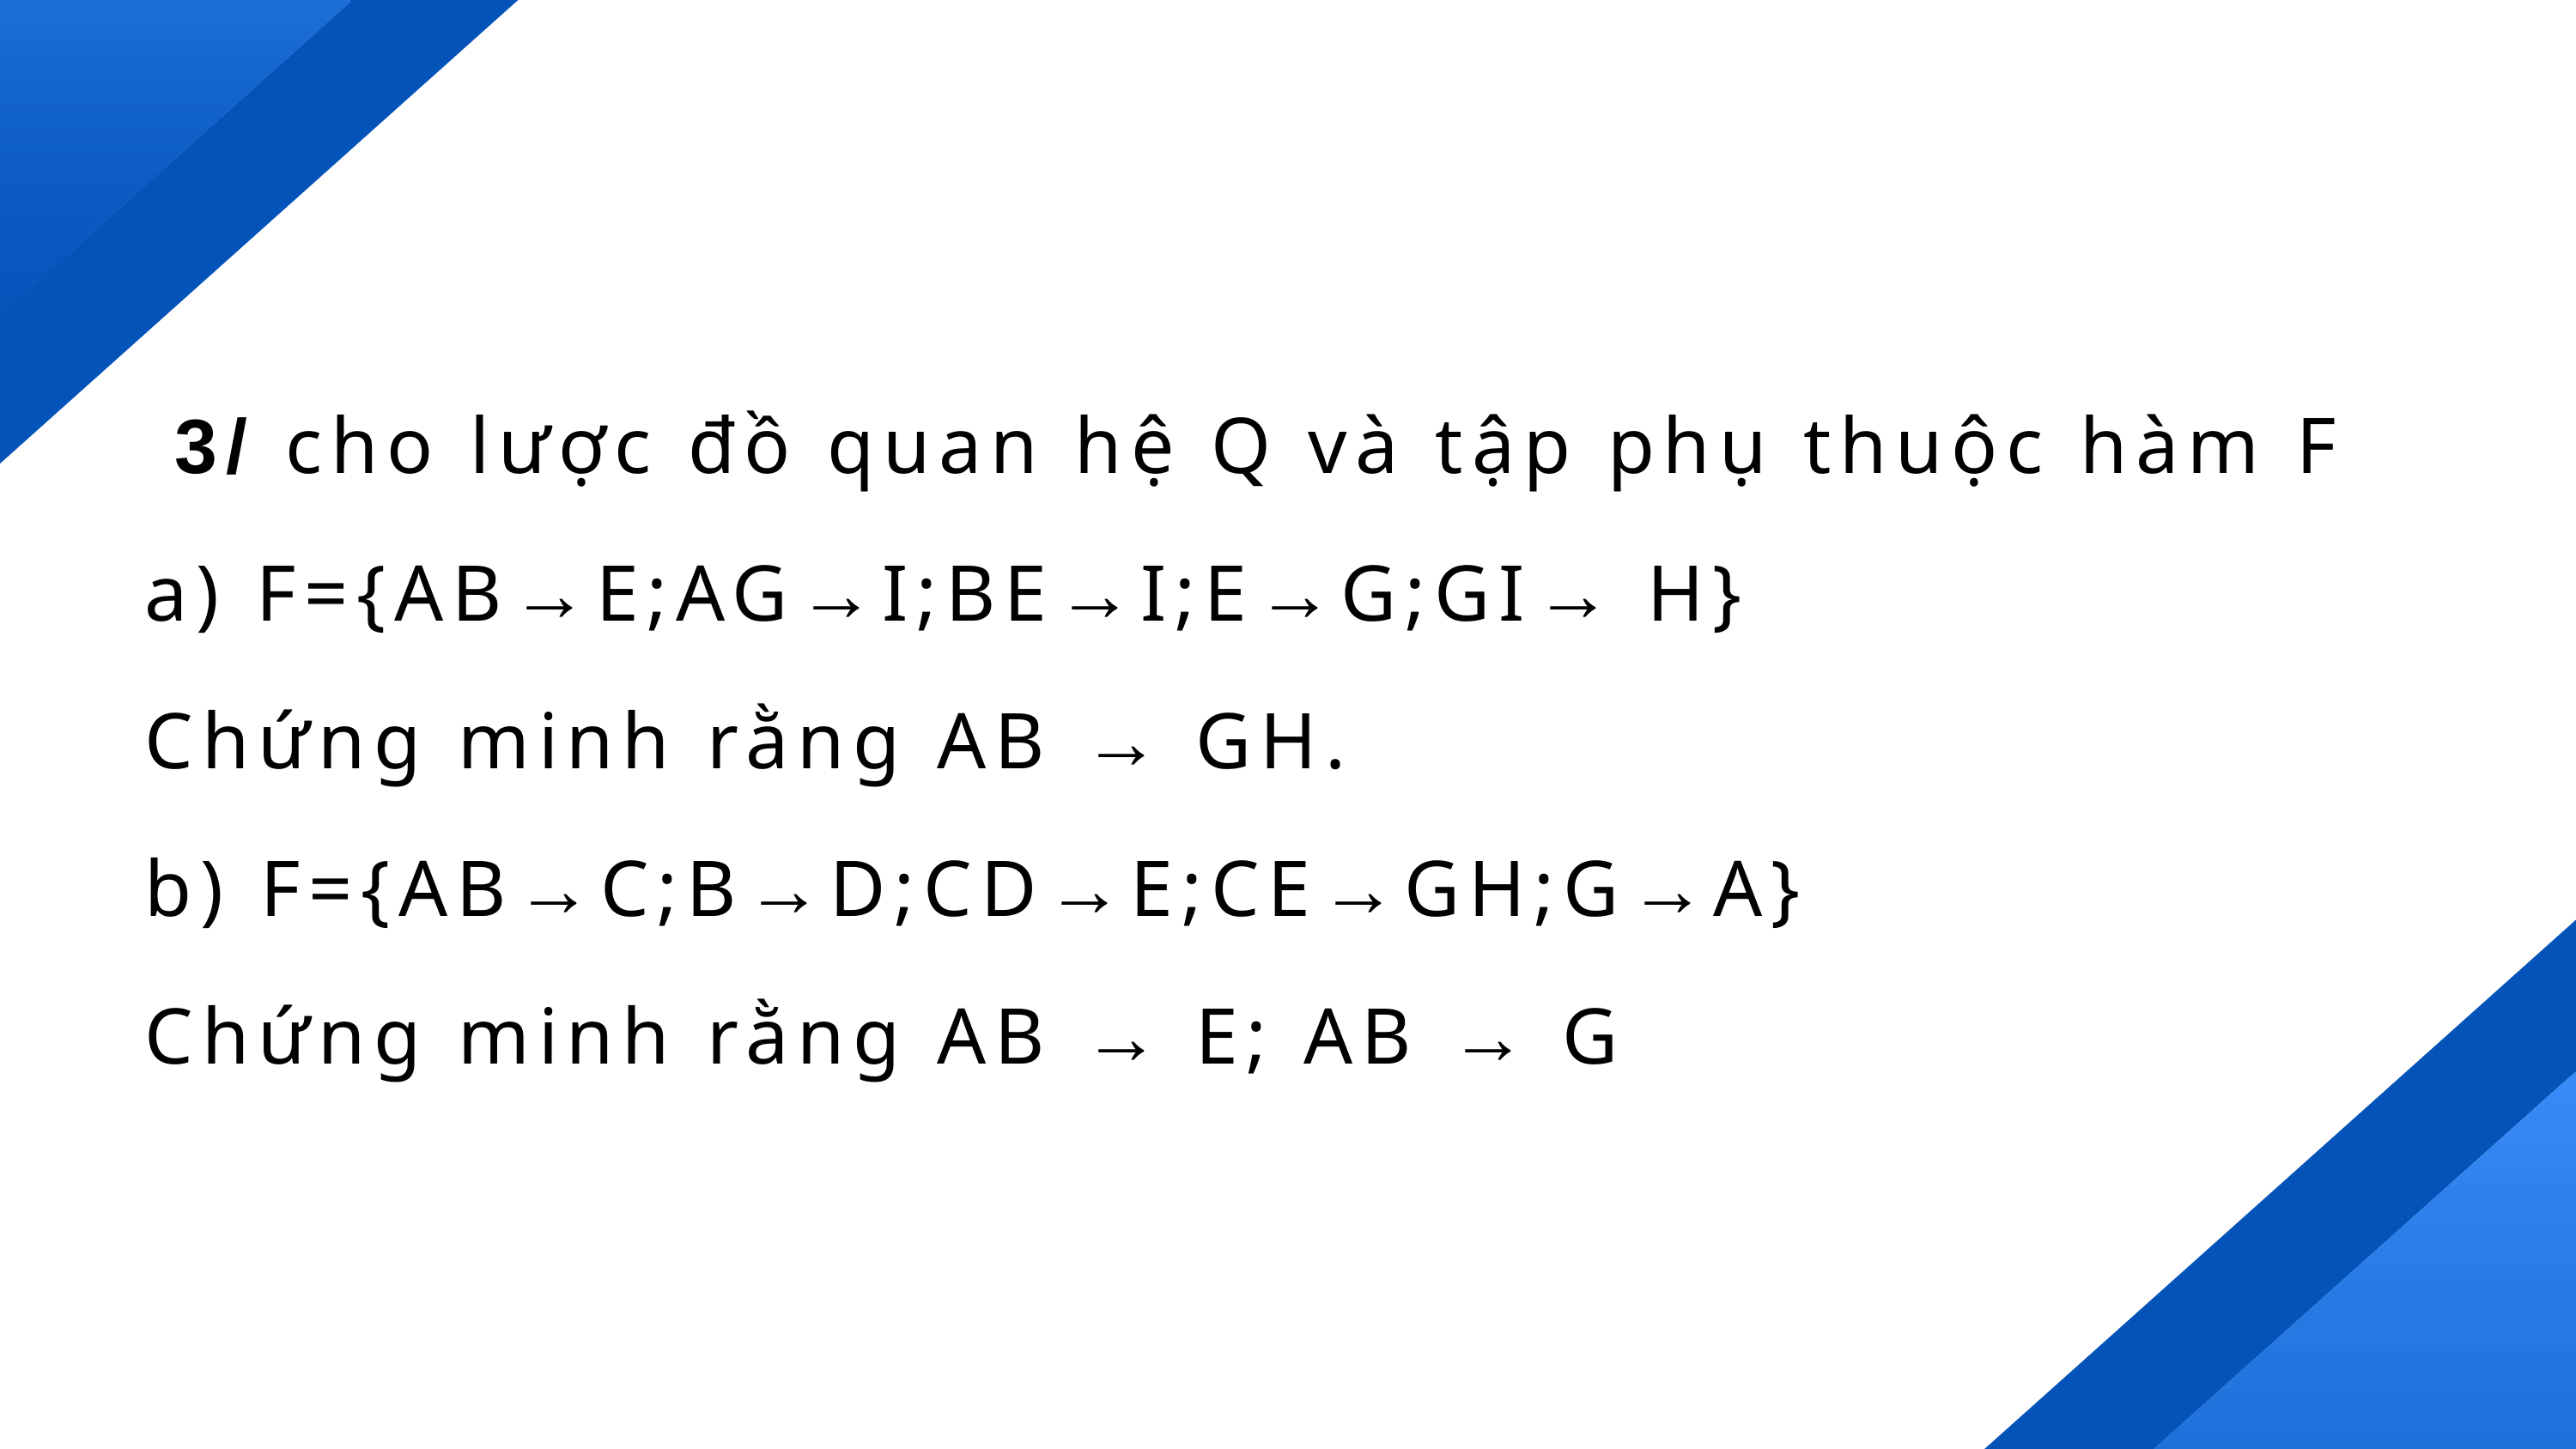

3/ cho lược đồ quan hệ Q và tập phụ thuộc hàm F
a) F={AB→E;AG→I;BE→I;E→G;GI→ H}
Chứng minh rằng AB → GH.
b) F={AB→C;B→D;CD→E;CE→GH;G→A}
Chứng minh rằng AB → E; AB → G